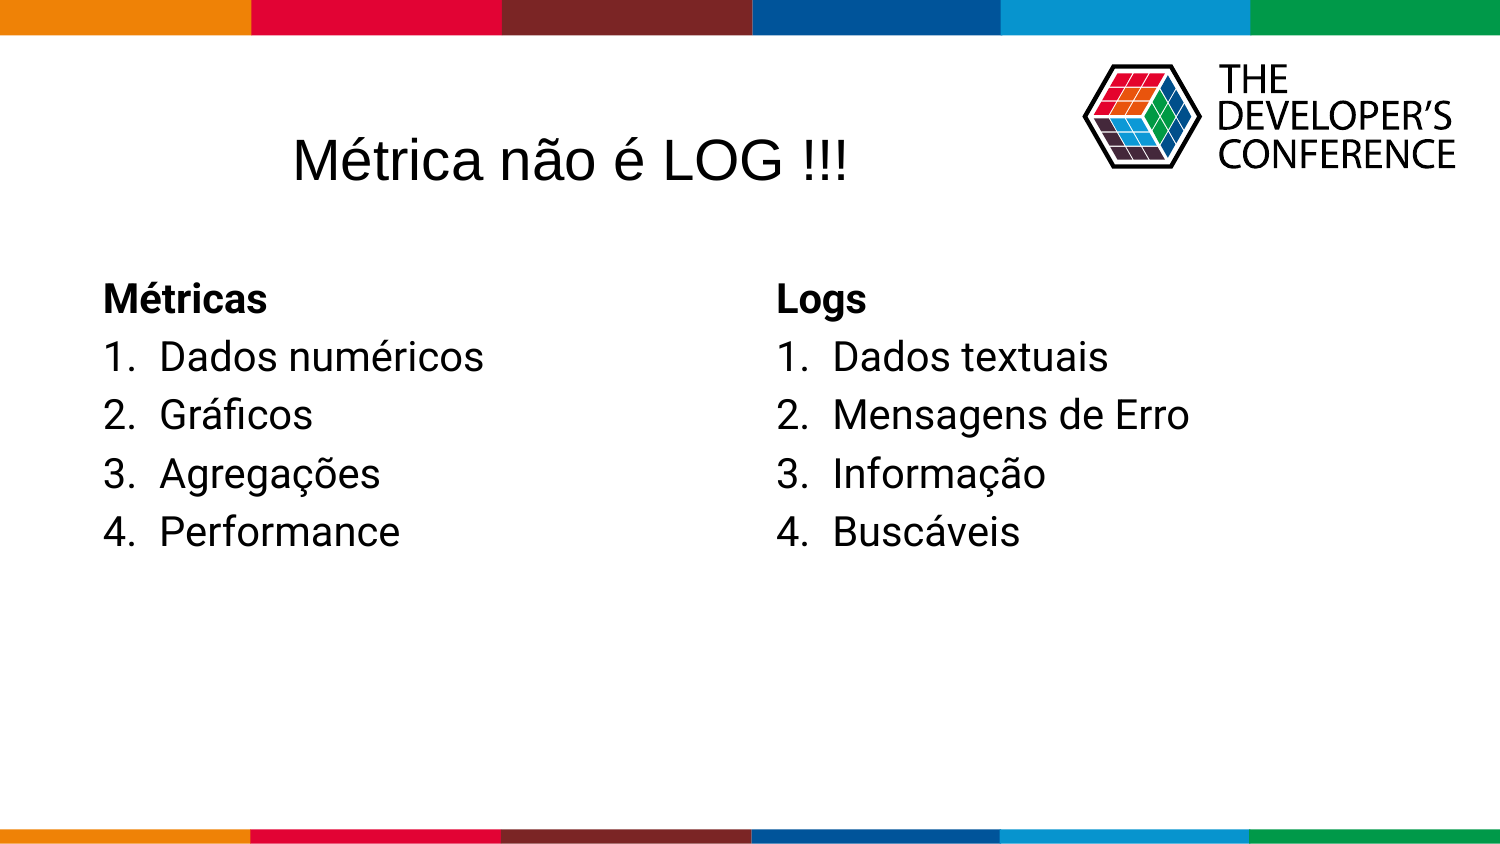

Métrica não é LOG !!!
Métricas
Dados numéricos
Gráficos
Agregações
Performance
Logs
Dados textuais
Mensagens de Erro
Informação
Buscáveis